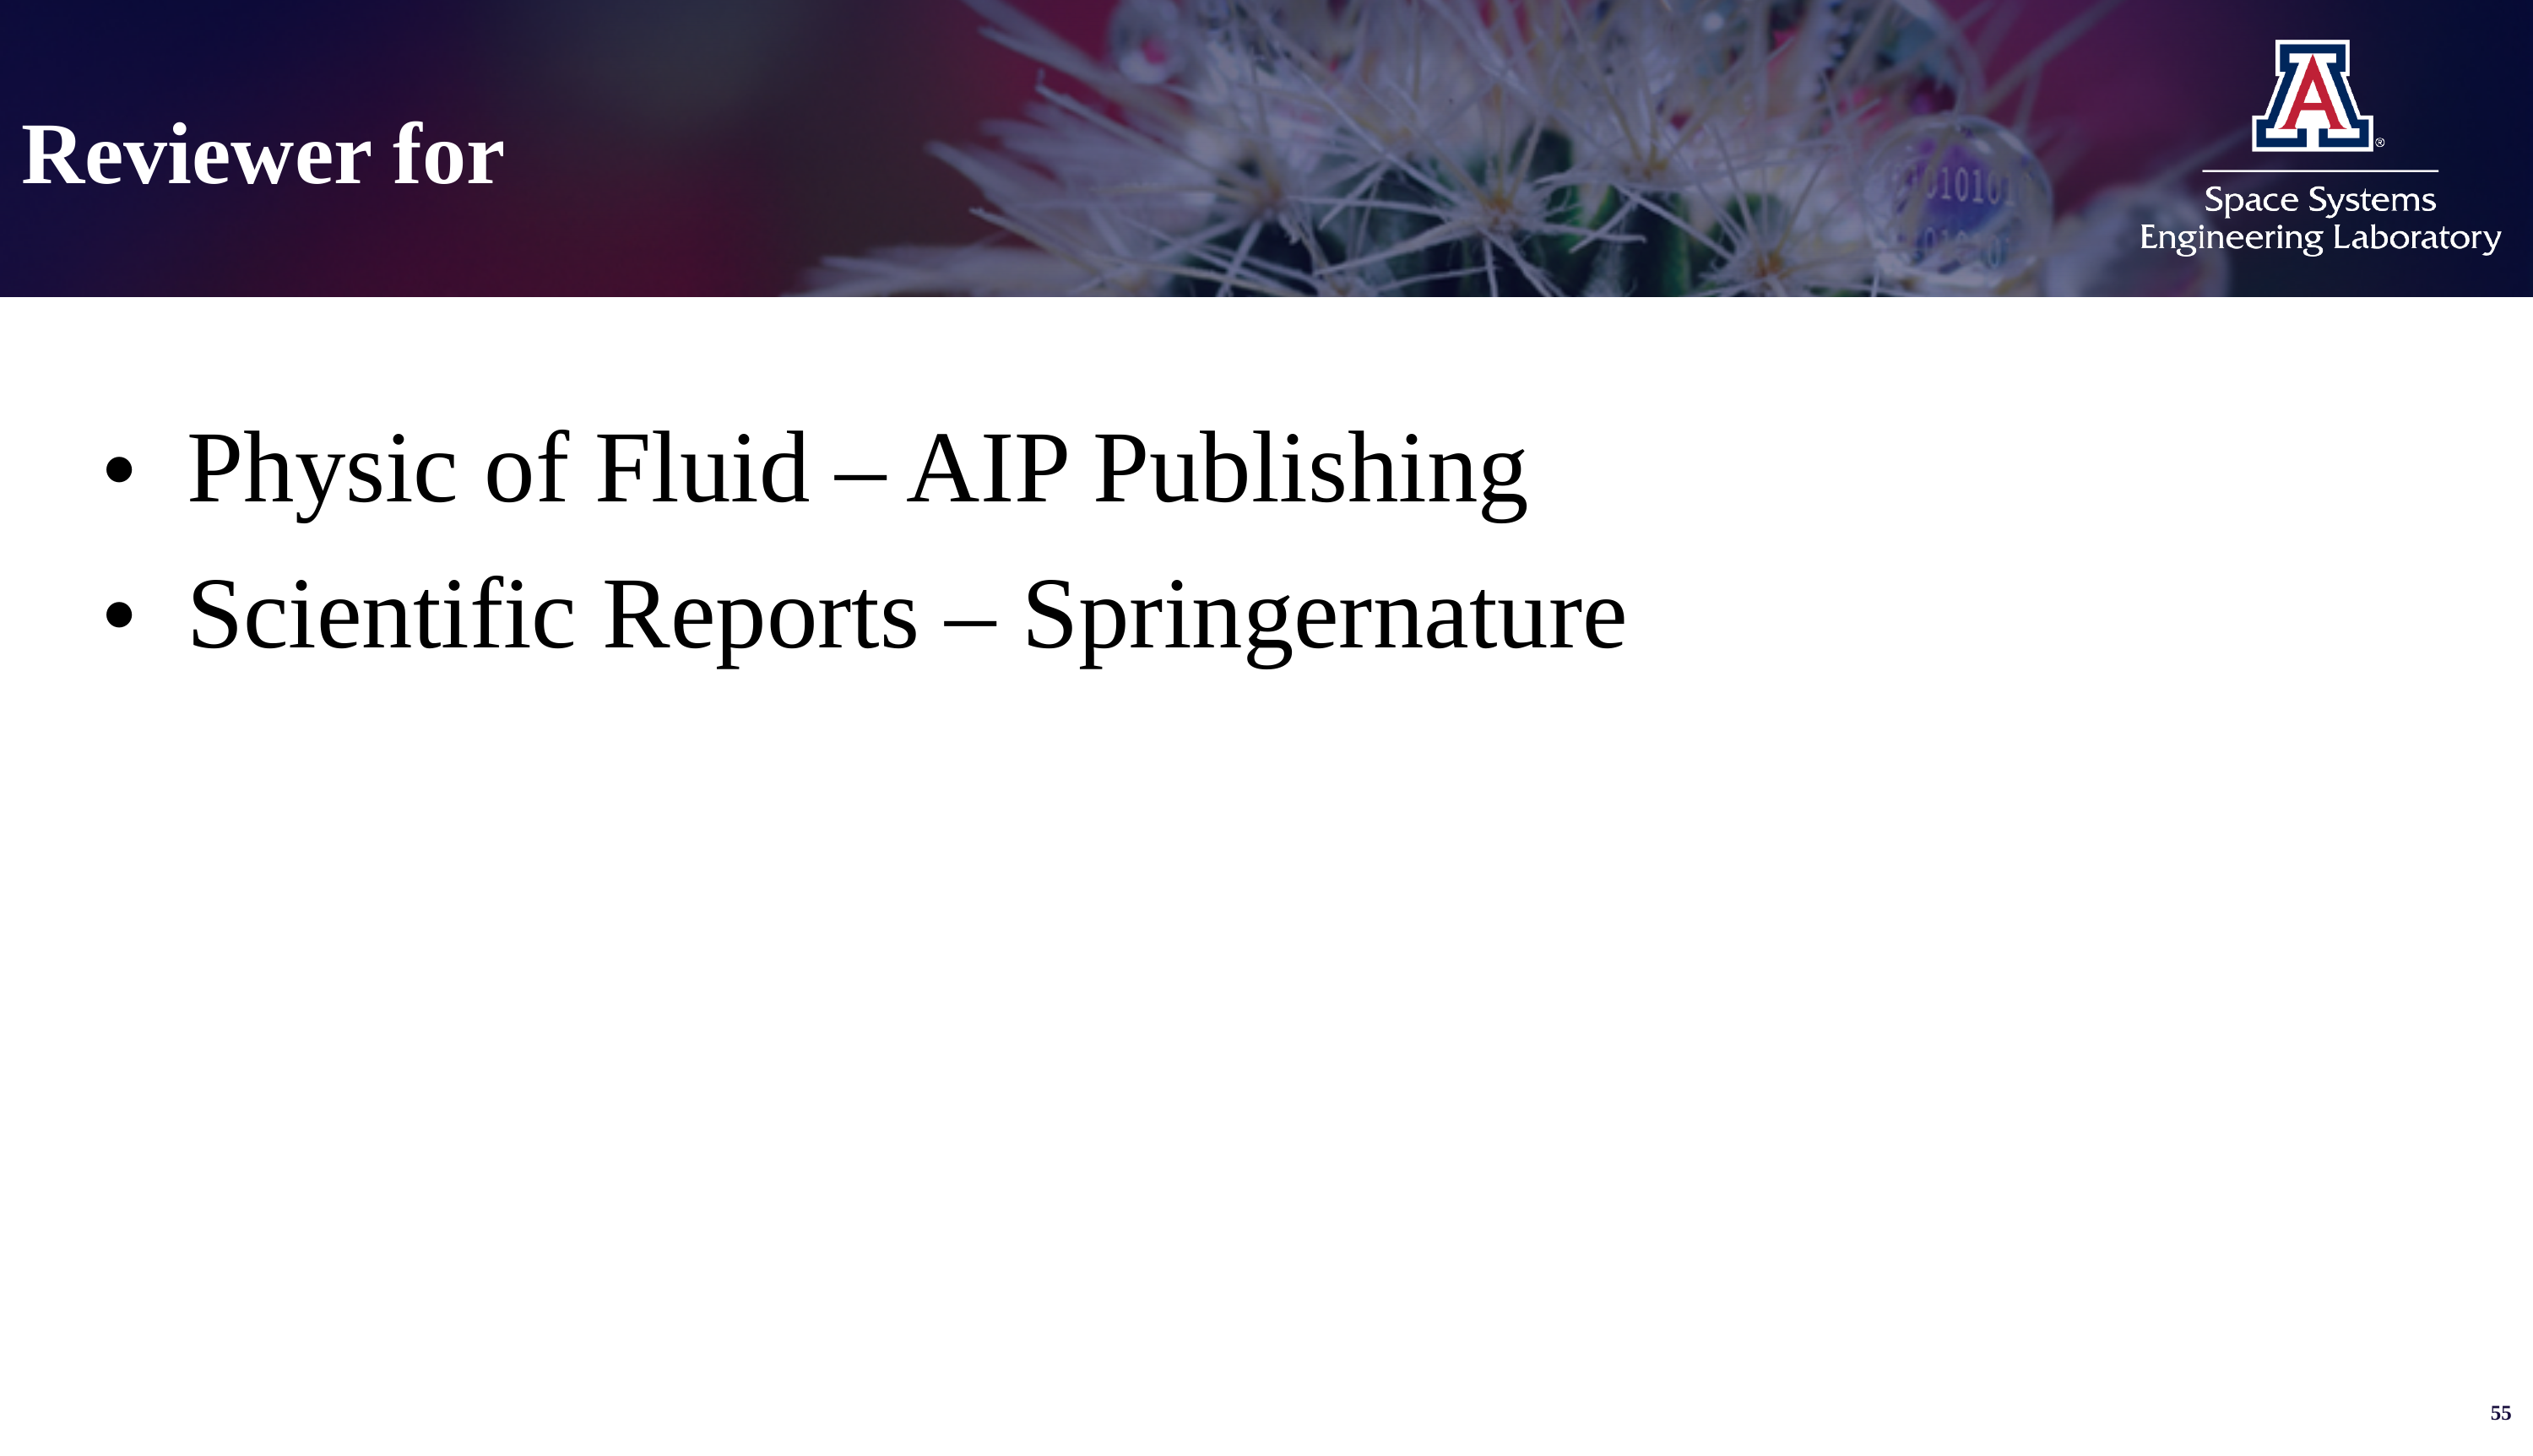

# Reviewer for
Physic of Fluid – AIP Publishing
Scientific Reports – Springernature
55